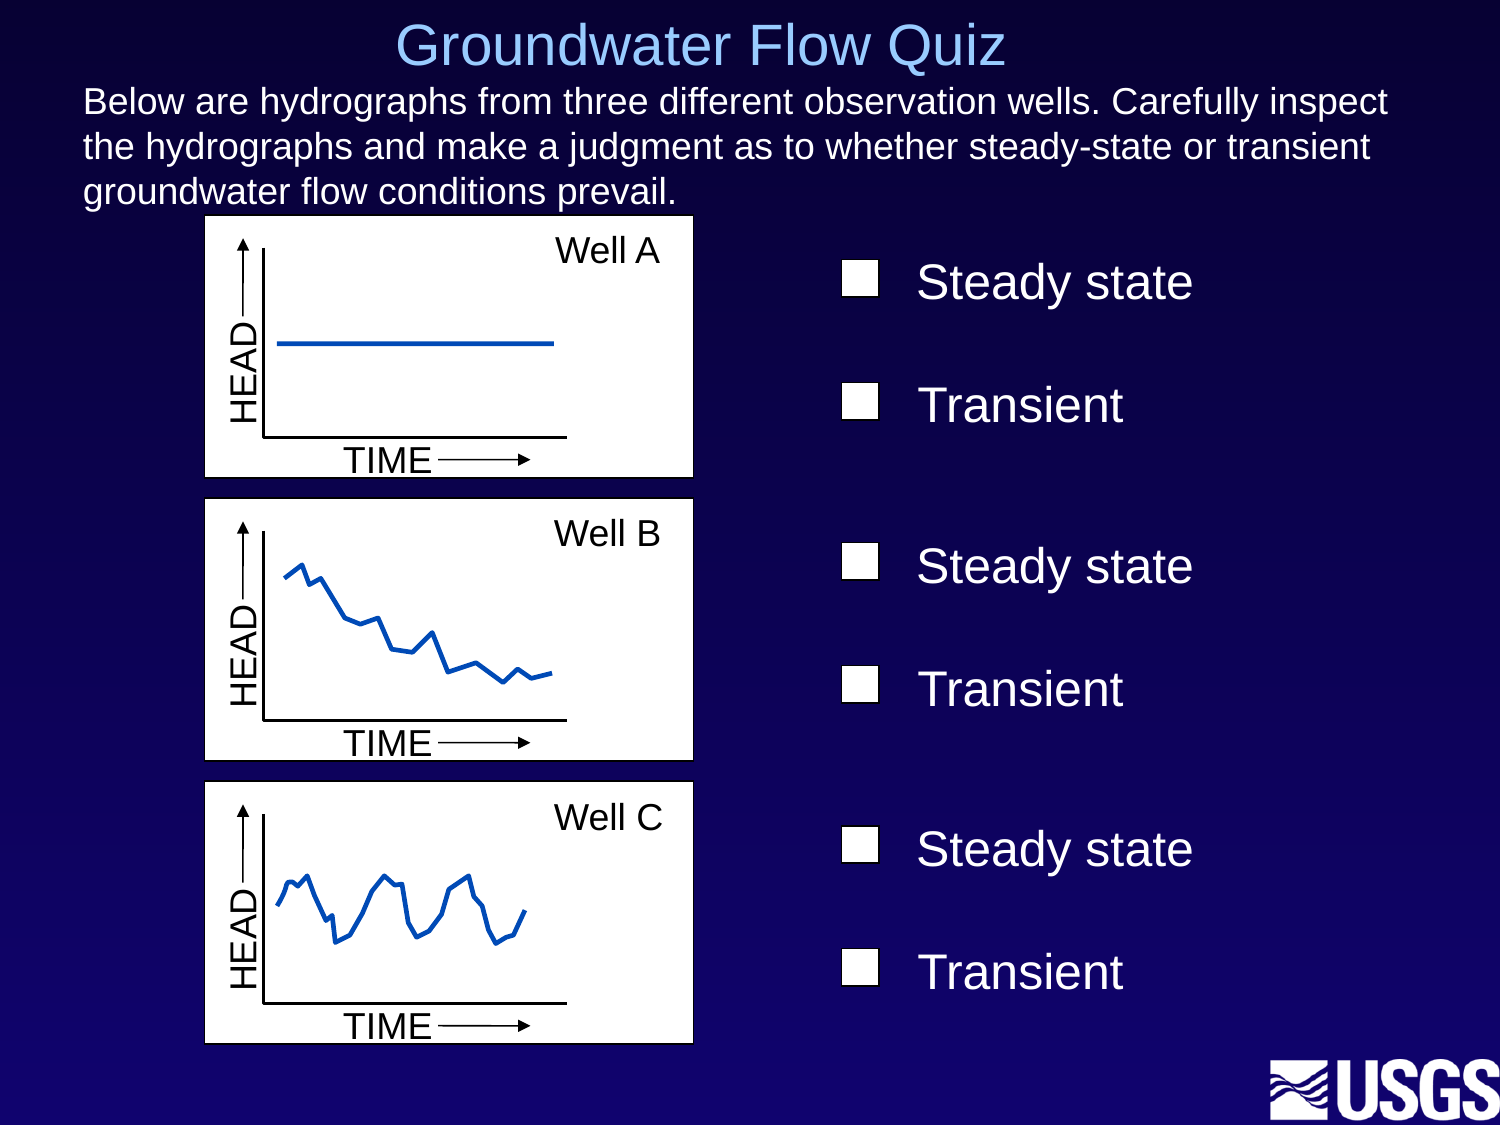

# Groundwater Flow Quiz
Below are hydrographs from three different observation wells. Carefully inspect the hydrographs and make a judgment as to whether steady-state or transient groundwater flow conditions prevail.

Well A
Steady state

HEAD

Transient

TIME

Well B
Steady state

HEAD

Transient

TIME

Well C

HEAD

TIME

Steady state

Transient